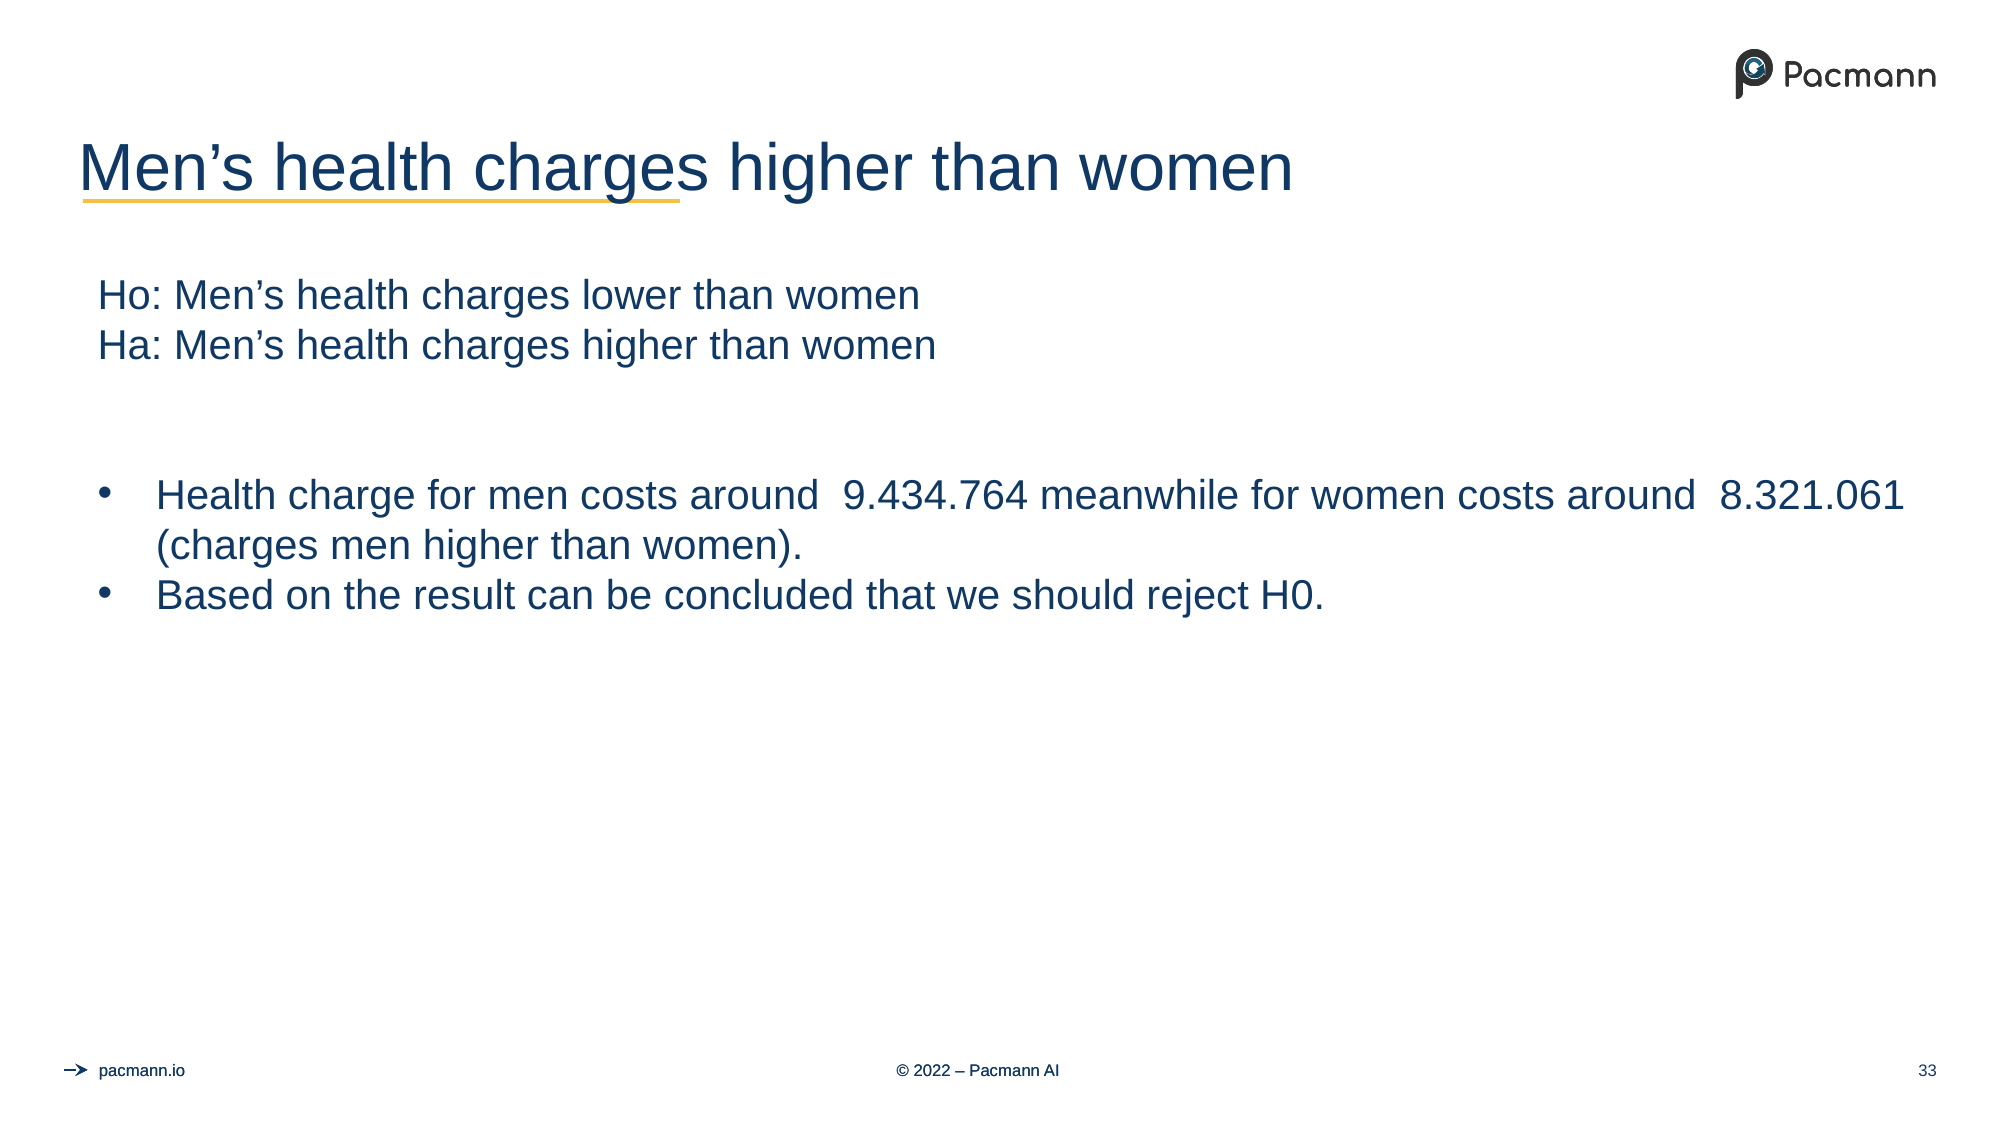

# Men’s health charges higher than women
Ho: Men’s health charges lower than women
Ha: Men’s health charges higher than women

Health charge for men costs around  9.434.764 meanwhile for women costs around  8.321.061 (charges men higher than women).
Based on the result can be concluded that we should reject H0.